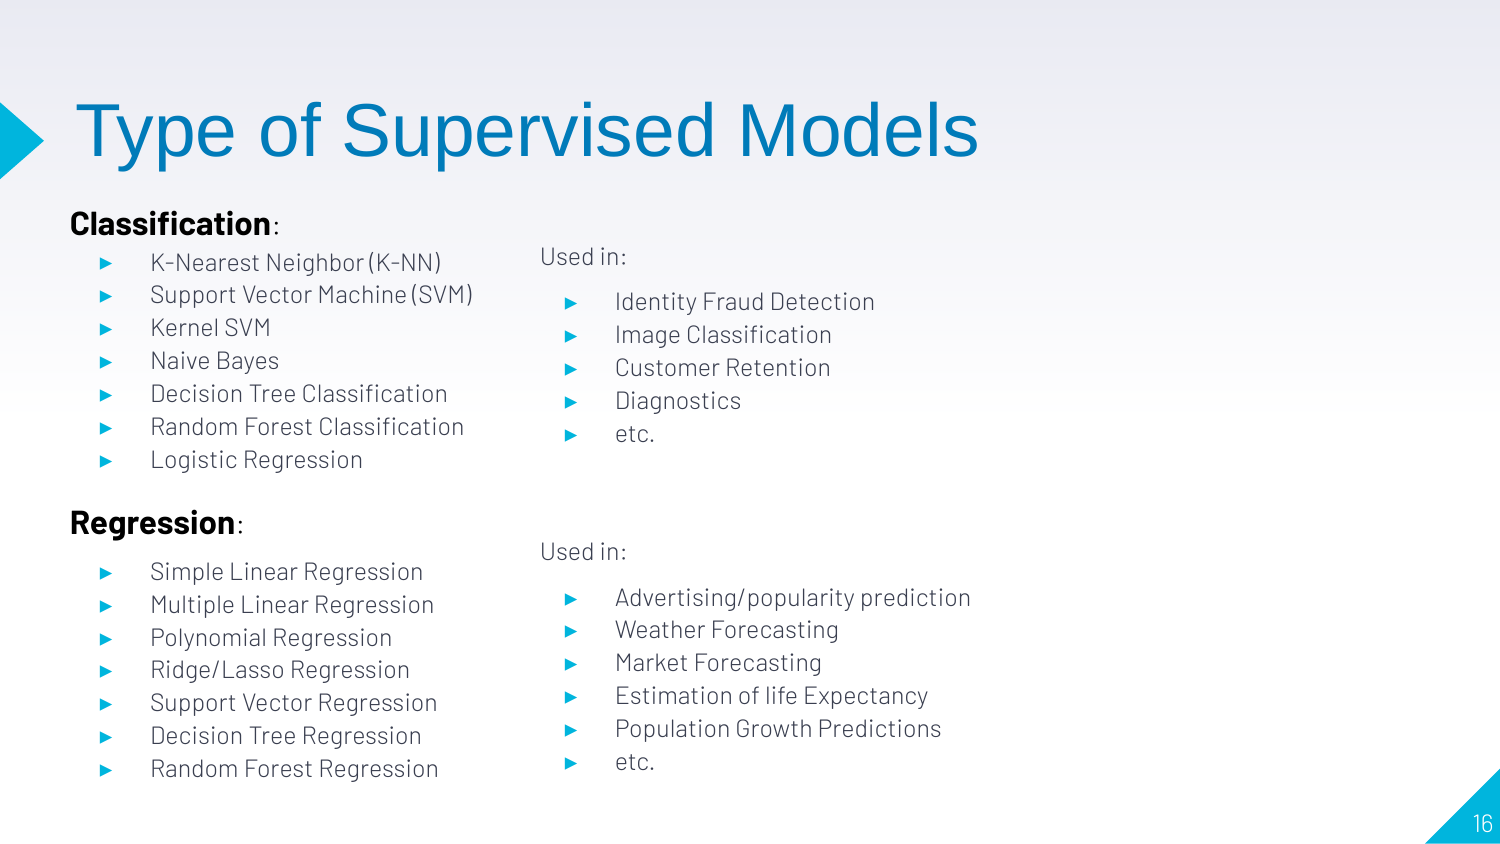

# Type of Supervised Models
Classification:
Used in:
Identity Fraud Detection
Image Classification
Customer Retention
Diagnostics
etc.
K-Nearest Neighbor (K-NN)
Support Vector Machine (SVM)
Kernel SVM
Naive Bayes
Decision Tree Classification
Random Forest Classification
Logistic Regression
Regression:
Used in:
Advertising/popularity prediction
Weather Forecasting
Market Forecasting
Estimation of life Expectancy
Population Growth Predictions
etc.
Simple Linear Regression
Multiple Linear Regression
Polynomial Regression
Ridge/Lasso Regression
Support Vector Regression
Decision Tree Regression
Random Forest Regression
16